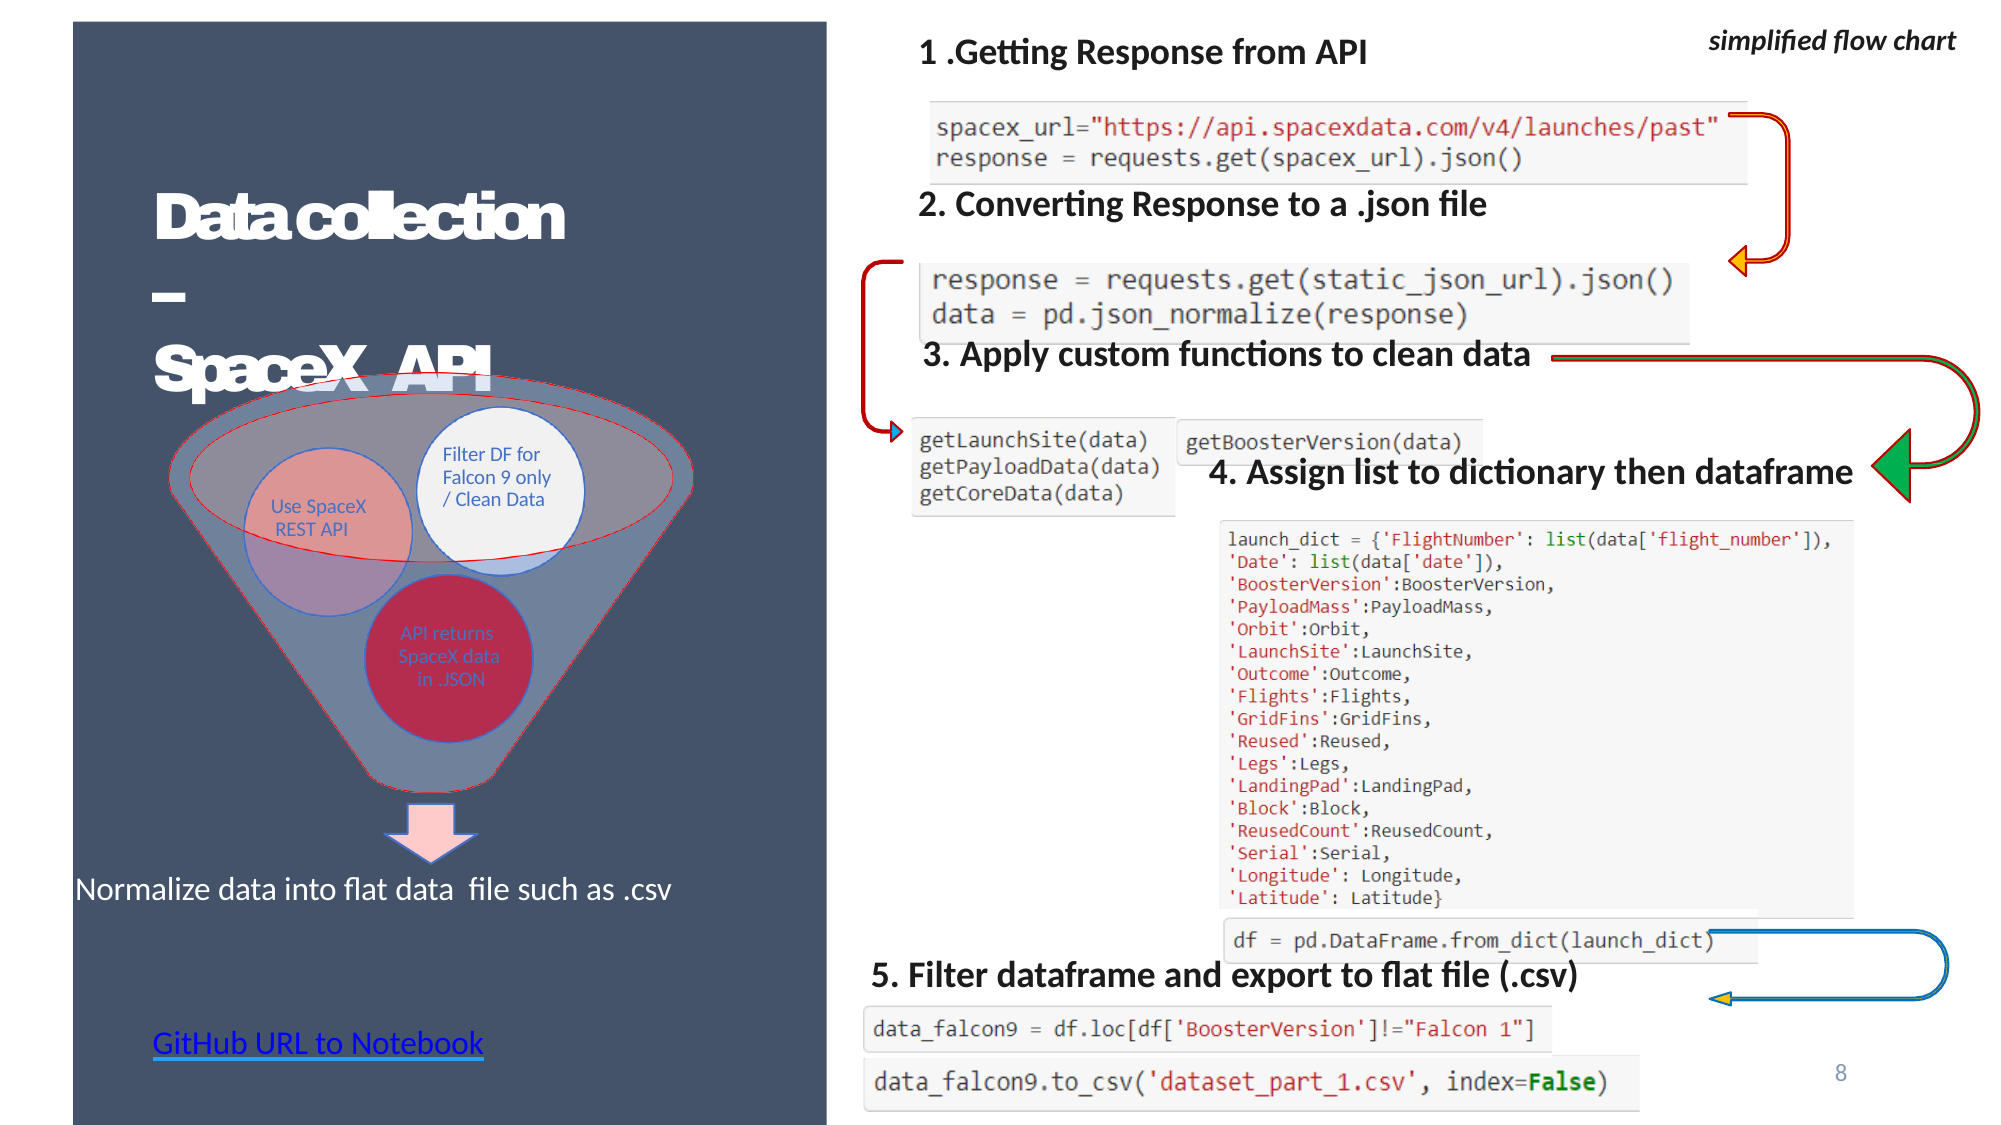

simplified flow chart

1 .Getting Response from API

# Data collection –
SpaceX API
2. Converting Response to a .json file

3. Apply custom functions to clean data

Filter DF for  Falcon 9 only
/ Clean Data
4. Assign list to dictionary then dataframe
Use SpaceX  REST API
API returns  SpaceX data  in .JSON

Normalize data into flat data  file such as .csv
5. Filter dataframe and export to flat file (.csv)

GitHub URL to Notebook
8